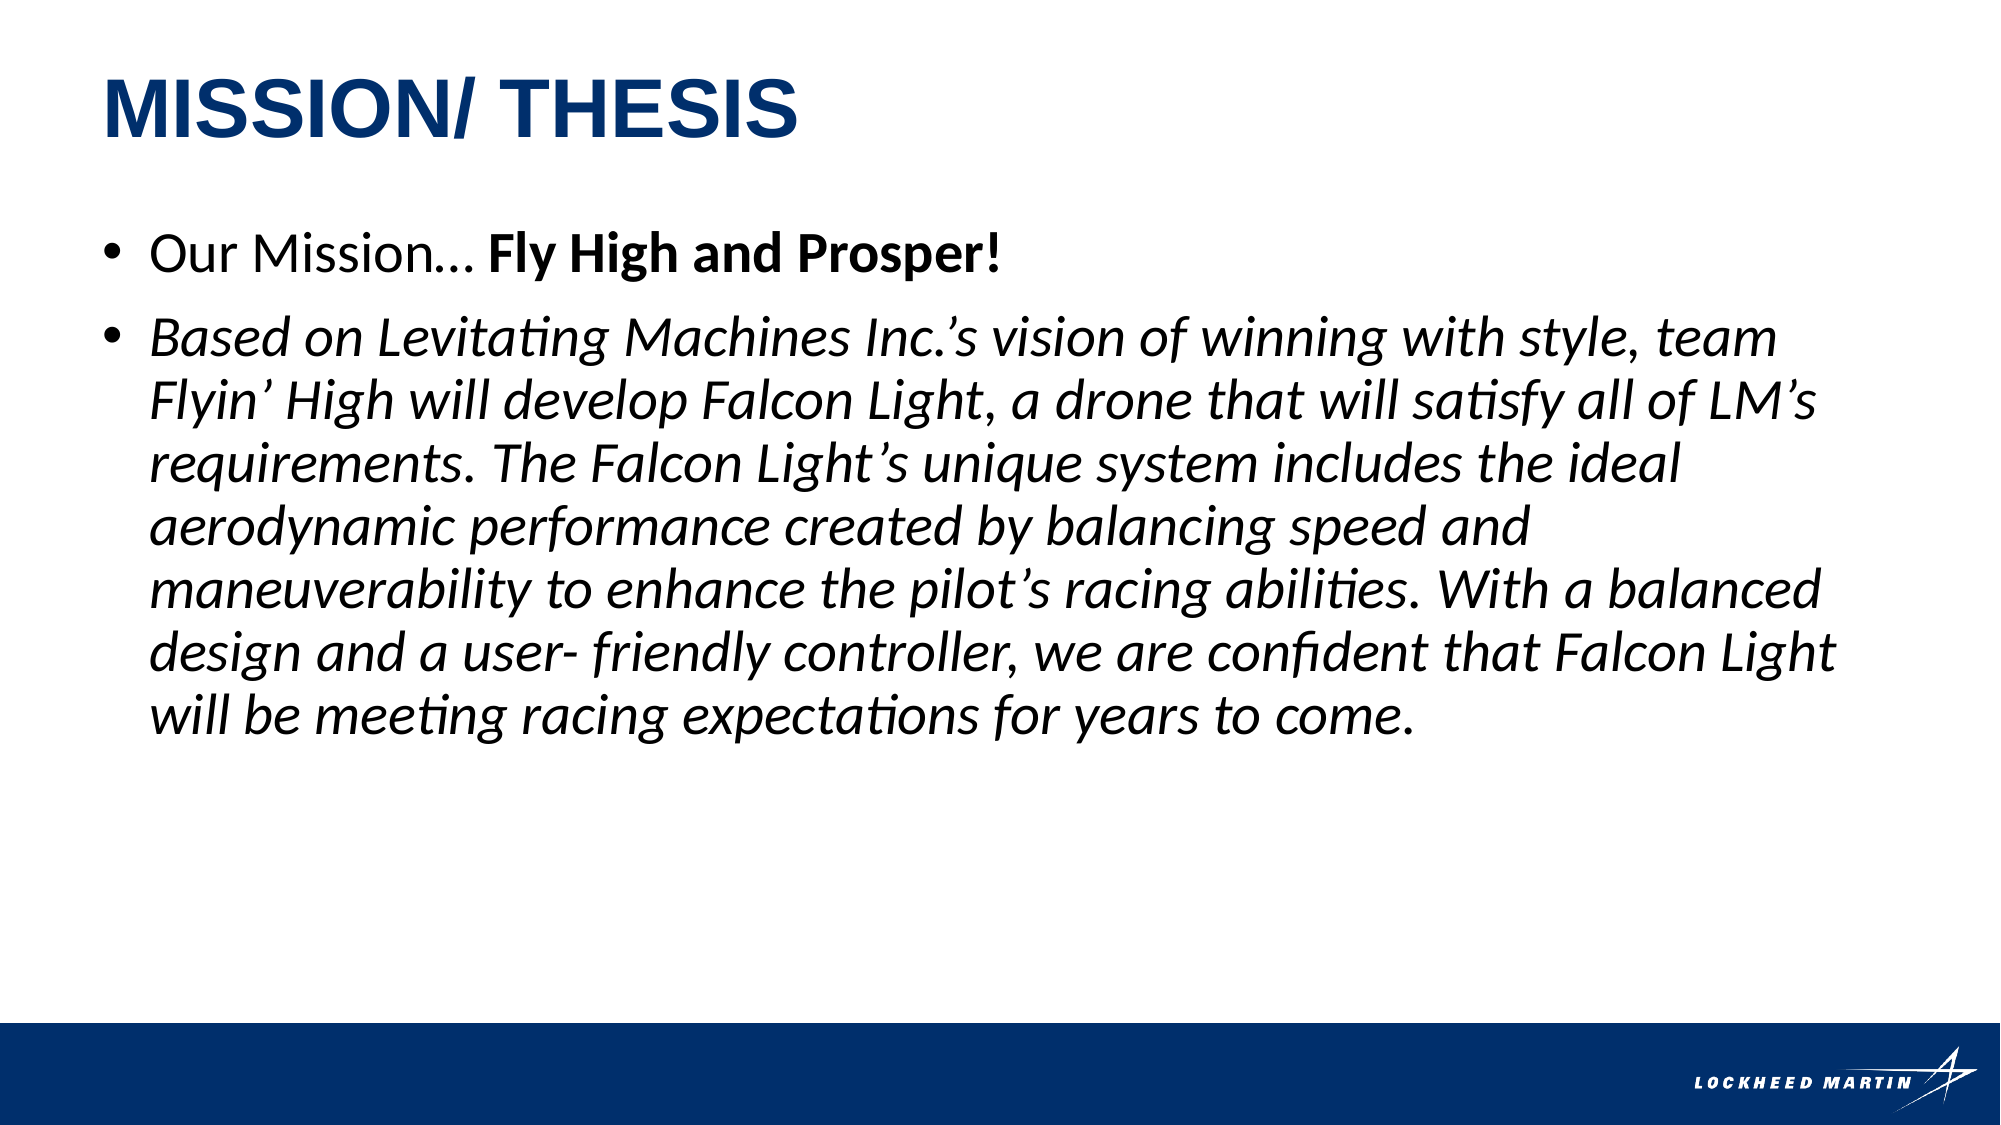

Mission/ Thesis
Our Mission… Fly High and Prosper!
Based on Levitating Machines Inc.’s vision of winning with style, team Flyin’ High will develop Falcon Light, a drone that will satisfy all of LM’s requirements. The Falcon Light’s unique system includes the ideal aerodynamic performance created by balancing speed and maneuverability to enhance the pilot’s racing abilities. With a balanced design and a user- friendly controller, we are confident that Falcon Light will be meeting racing expectations for years to come.